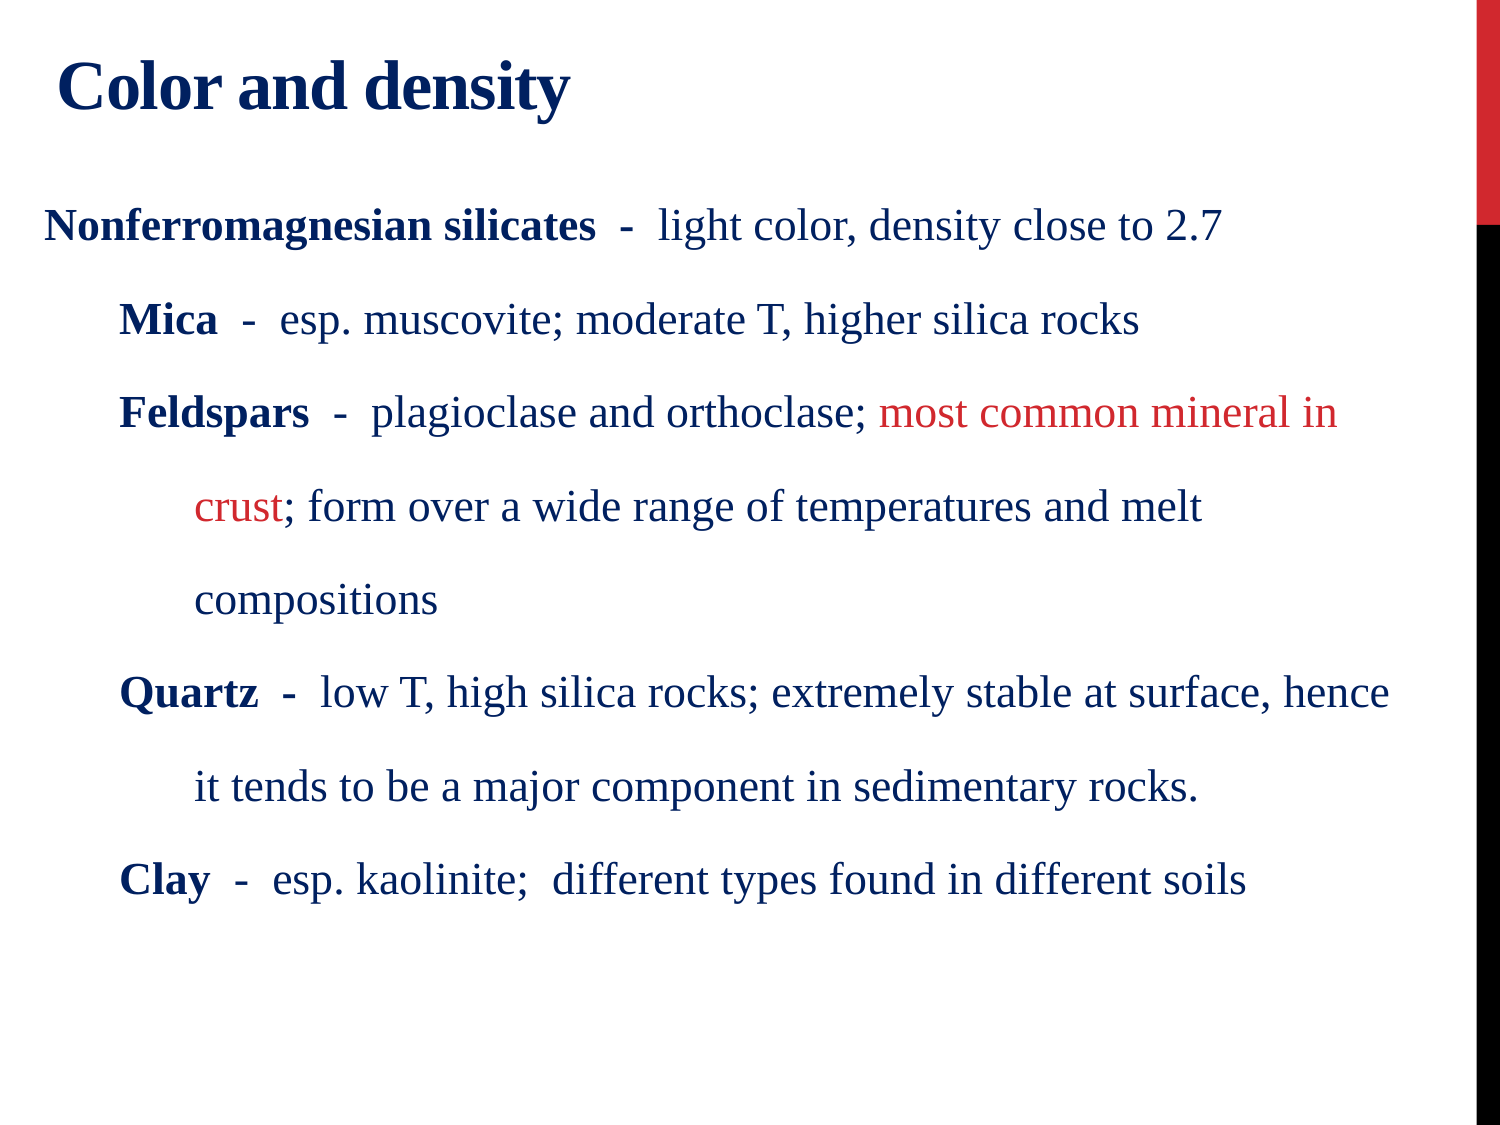

# Color and density
Nonferromagnesian silicates  -  light color, density close to 2.7
Mica  -  esp. muscovite; moderate T, higher silica rocks
Feldspars  -  plagioclase and orthoclase; most common mineral in crust; form over a wide range of temperatures and melt compositions
Quartz  -  low T, high silica rocks; extremely stable at surface, hence it tends to be a major component in sedimentary rocks.
Clay  -  esp. kaolinite;  different types found in different soils